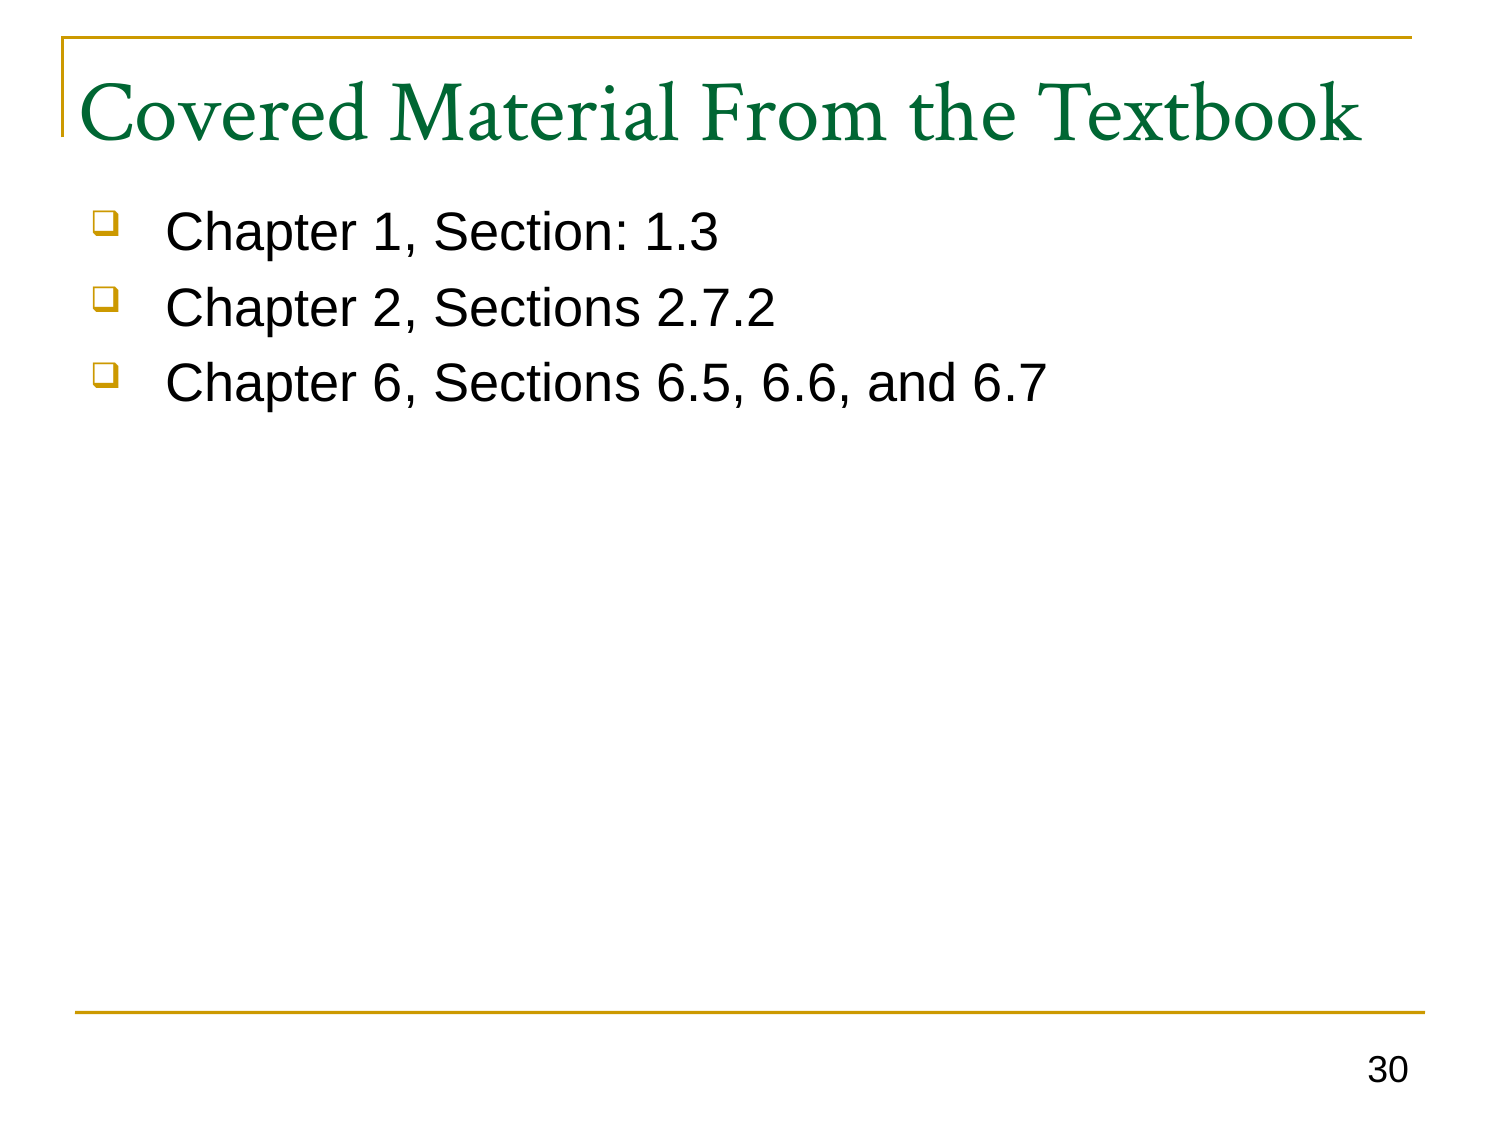

# Covered Material From the Textbook
Chapter 1, Section: 1.3
Chapter 2, Sections 2.7.2
Chapter 6, Sections 6.5, 6.6, and 6.7
30